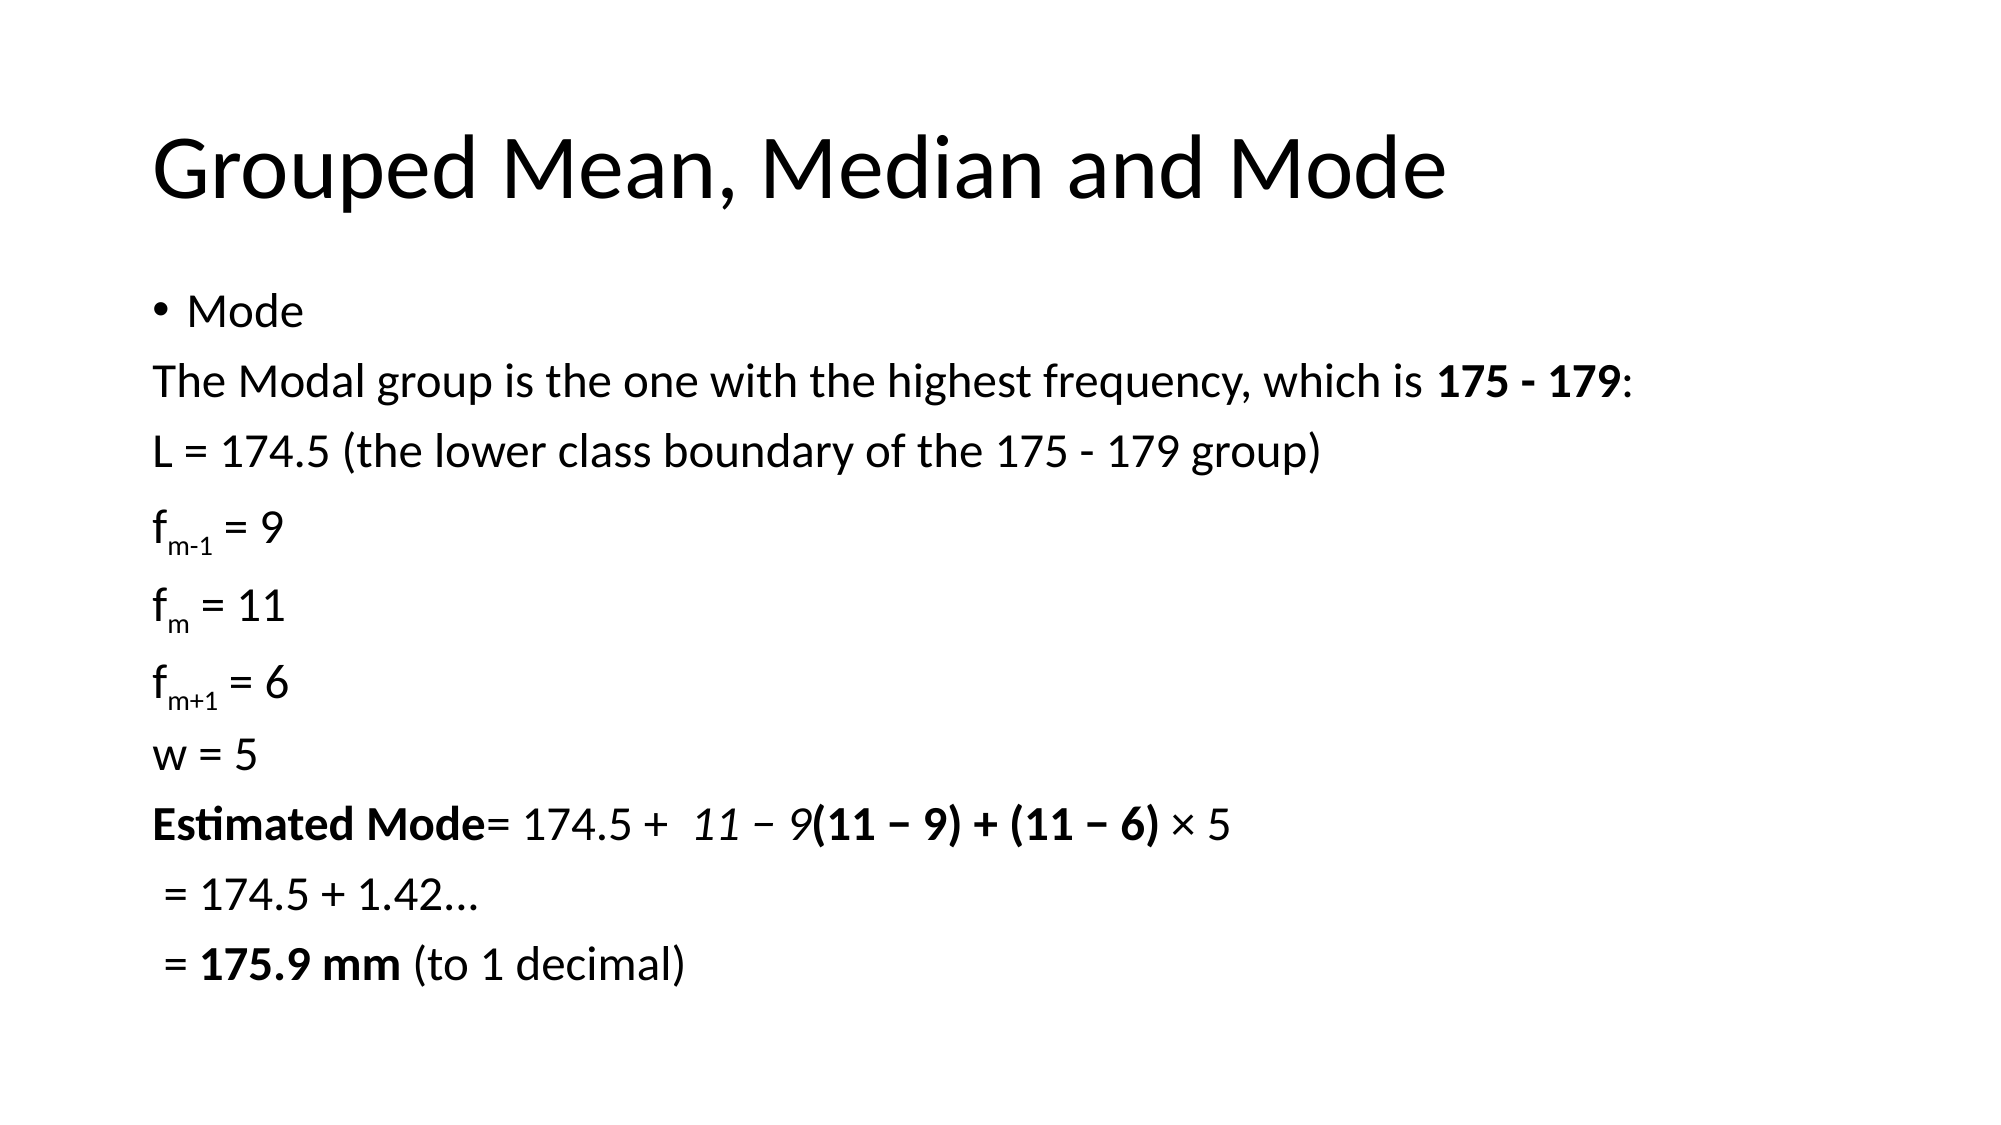

# Grouped Mean, Median and Mode
Mode
The Modal group is the one with the highest frequency, which is 175 - 179:
L = 174.5 (the lower class boundary of the 175 - 179 group)
fm-1 = 9
fm = 11
fm+1 = 6
w = 5
Estimated Mode= 174.5 +  11 − 9(11 − 9) + (11 − 6) × 5
 = 174.5 + 1.42...
 = 175.9 mm (to 1 decimal)